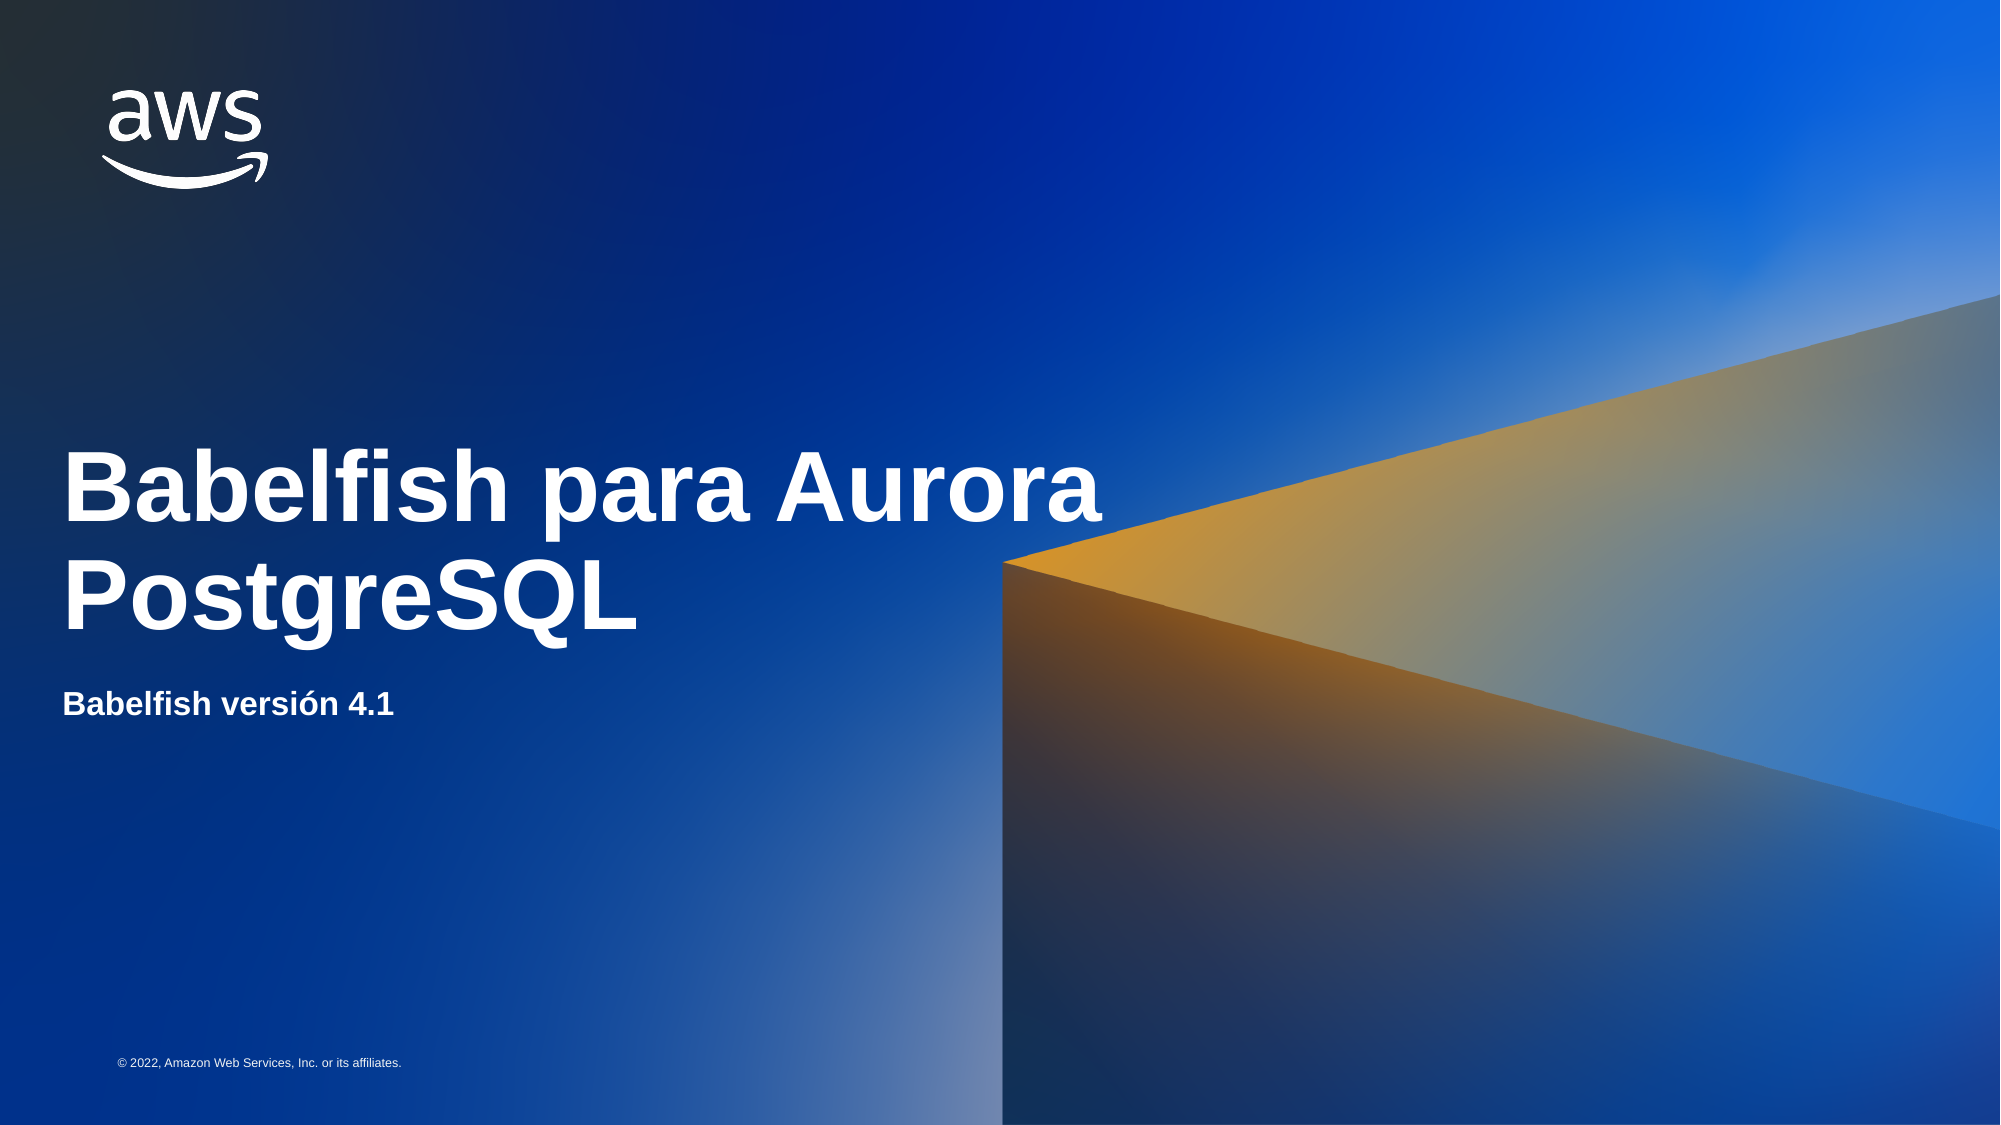

# Babelfish para Aurora PostgreSQL Babelfish versión 4.1